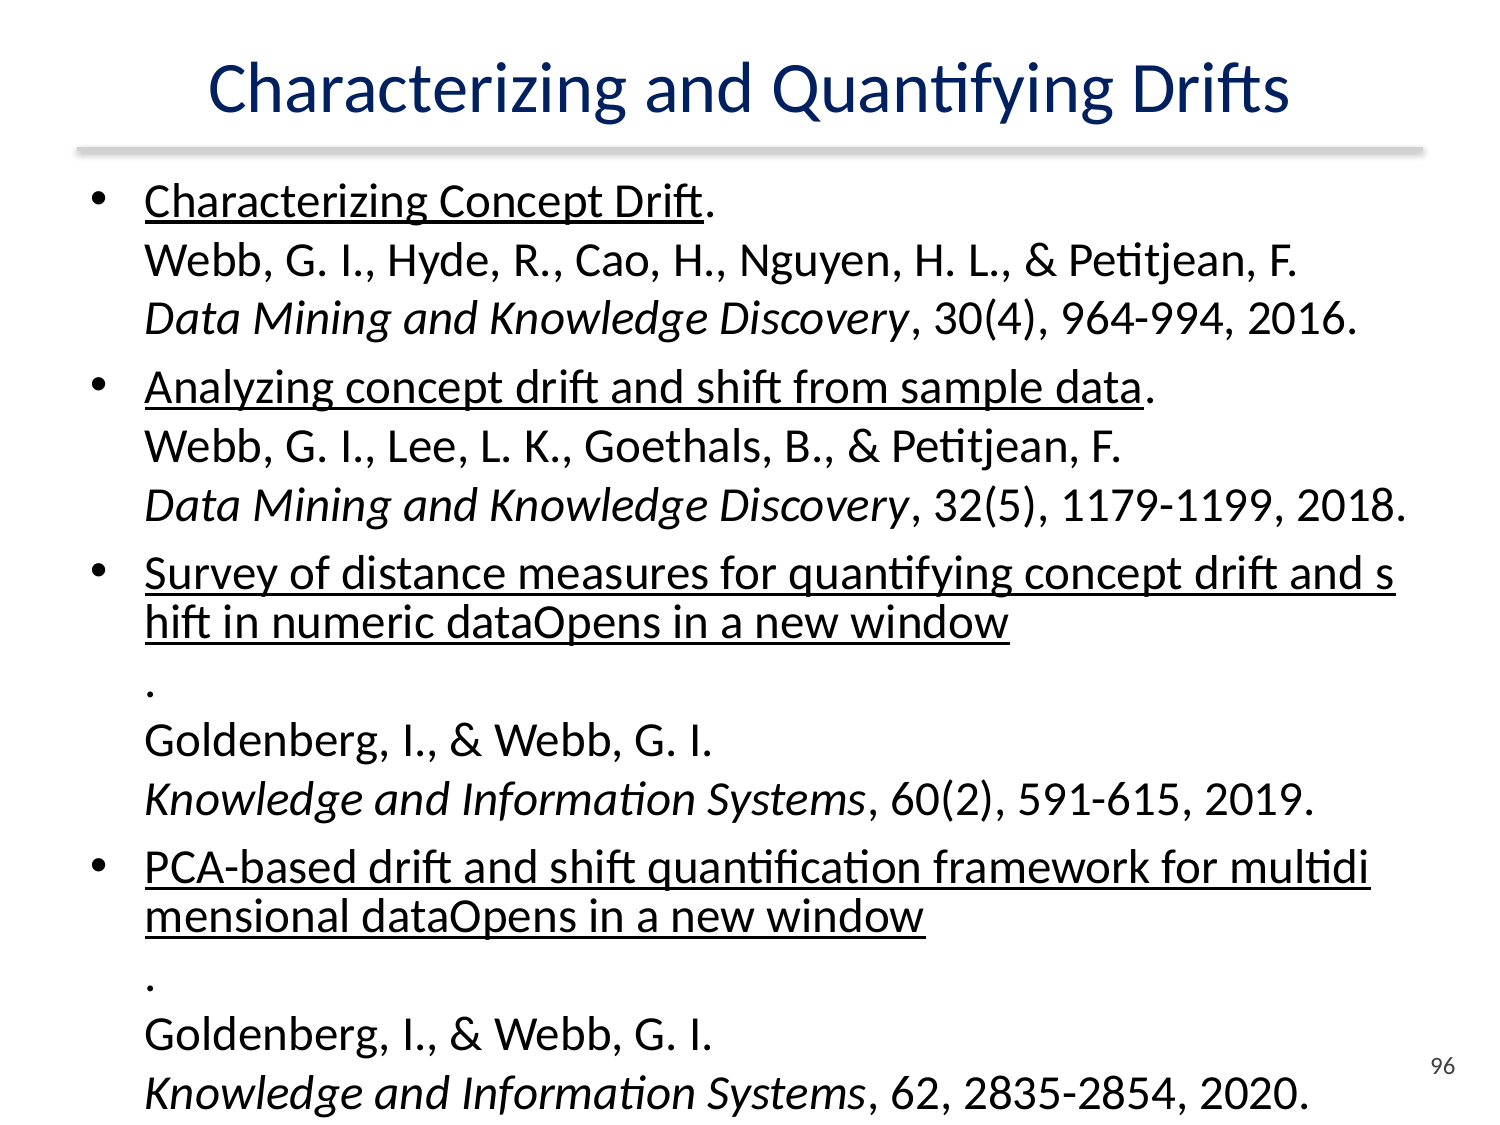

# Characterizing and Quantifying Drifts
Characterizing Concept Drift.
Webb, G. I., Hyde, R., Cao, H., Nguyen, H. L., & Petitjean, F.
Data Mining and Knowledge Discovery, 30(4), 964-994, 2016.
Analyzing concept drift and shift from sample data.
Webb, G. I., Lee, L. K., Goethals, B., & Petitjean, F.
Data Mining and Knowledge Discovery, 32(5), 1179-1199, 2018.
Survey of distance measures for quantifying concept drift and shift in numeric dataOpens in a new window.
Goldenberg, I., & Webb, G. I.
Knowledge and Information Systems, 60(2), 591-615, 2019.
PCA-based drift and shift quantification framework for multidimensional dataOpens in a new window.
Goldenberg, I., & Webb, G. I.
Knowledge and Information Systems, 62, 2835-2854, 2020.
96